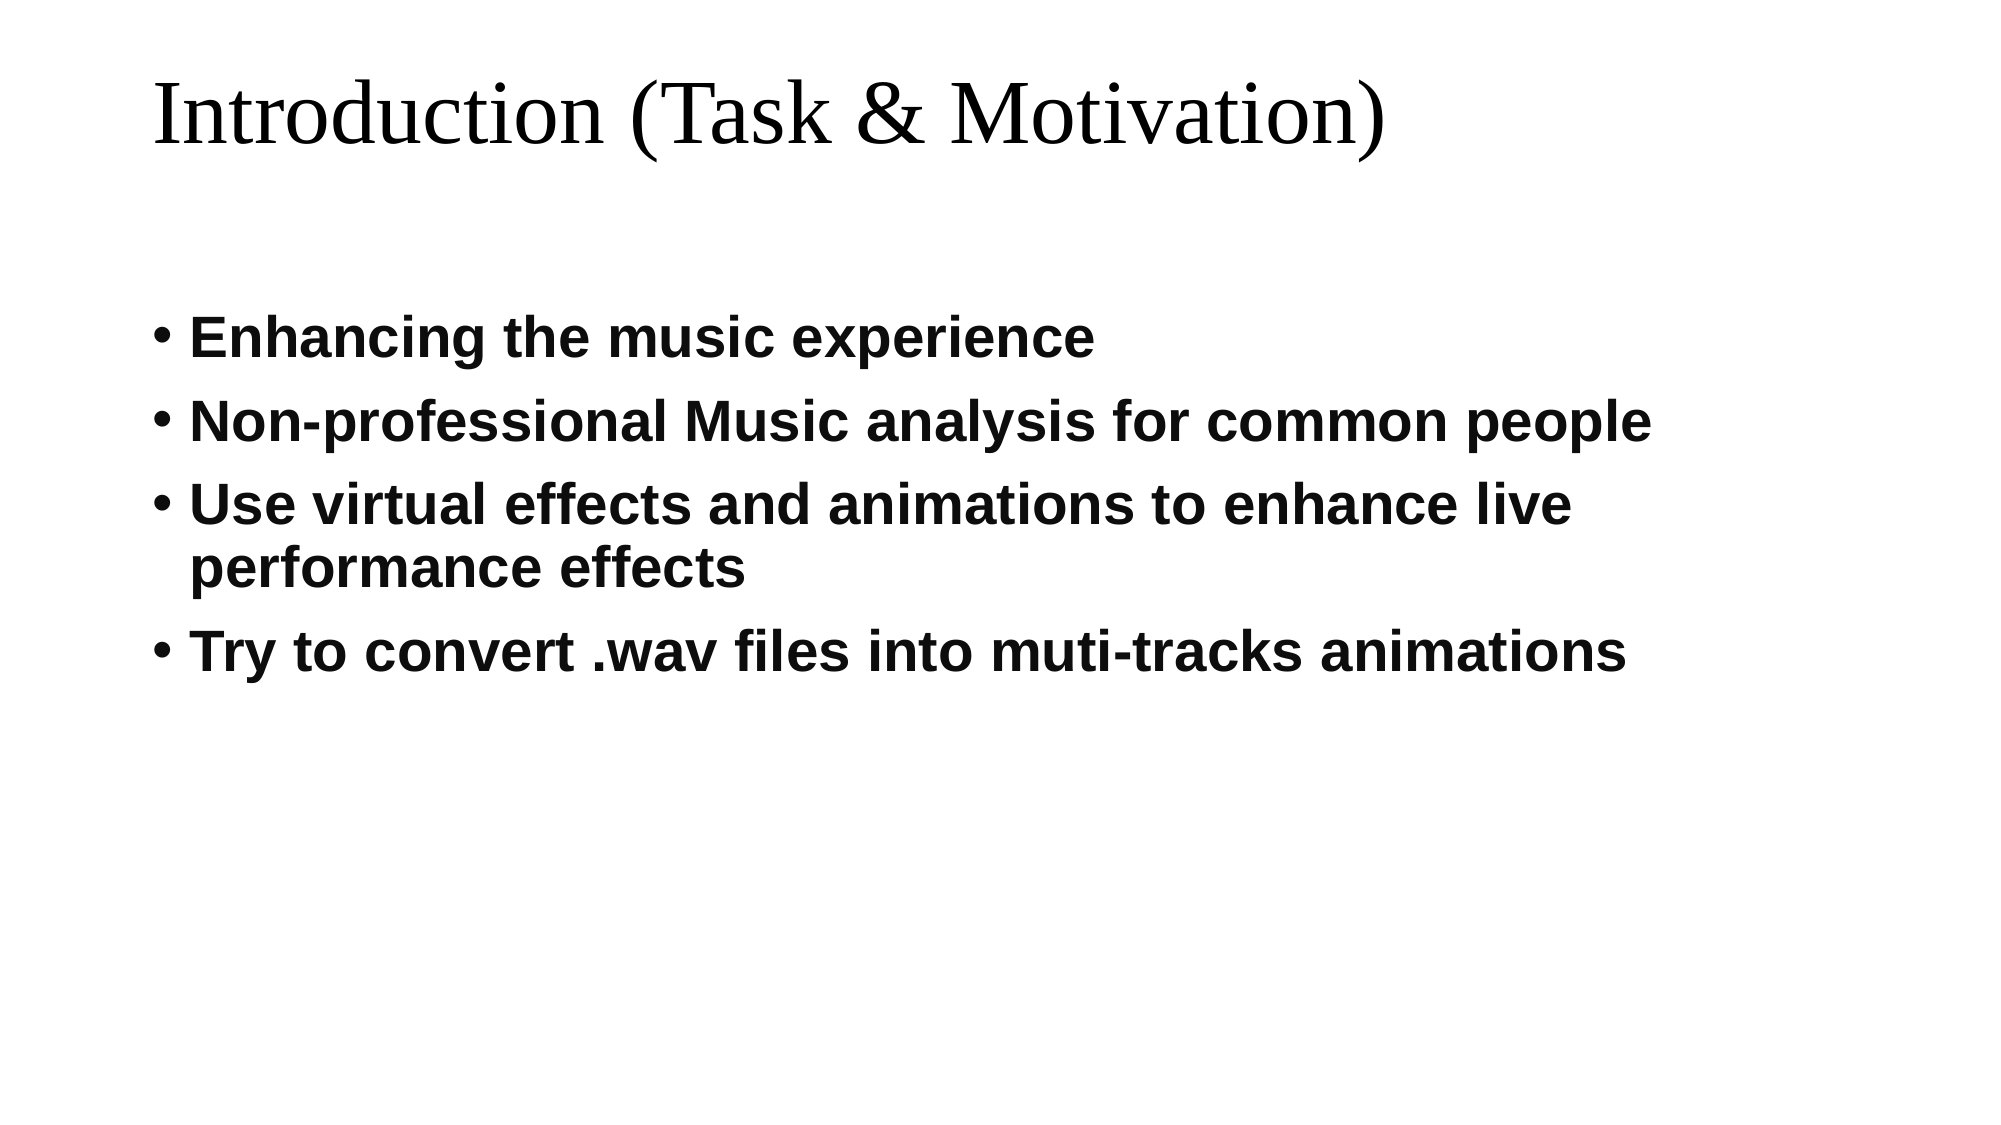

# Introduction (Task & Motivation)
Enhancing the music experience
Non-professional Music analysis for common people
Use virtual effects and animations to enhance live performance effects
Try to convert .wav files into muti-tracks animations